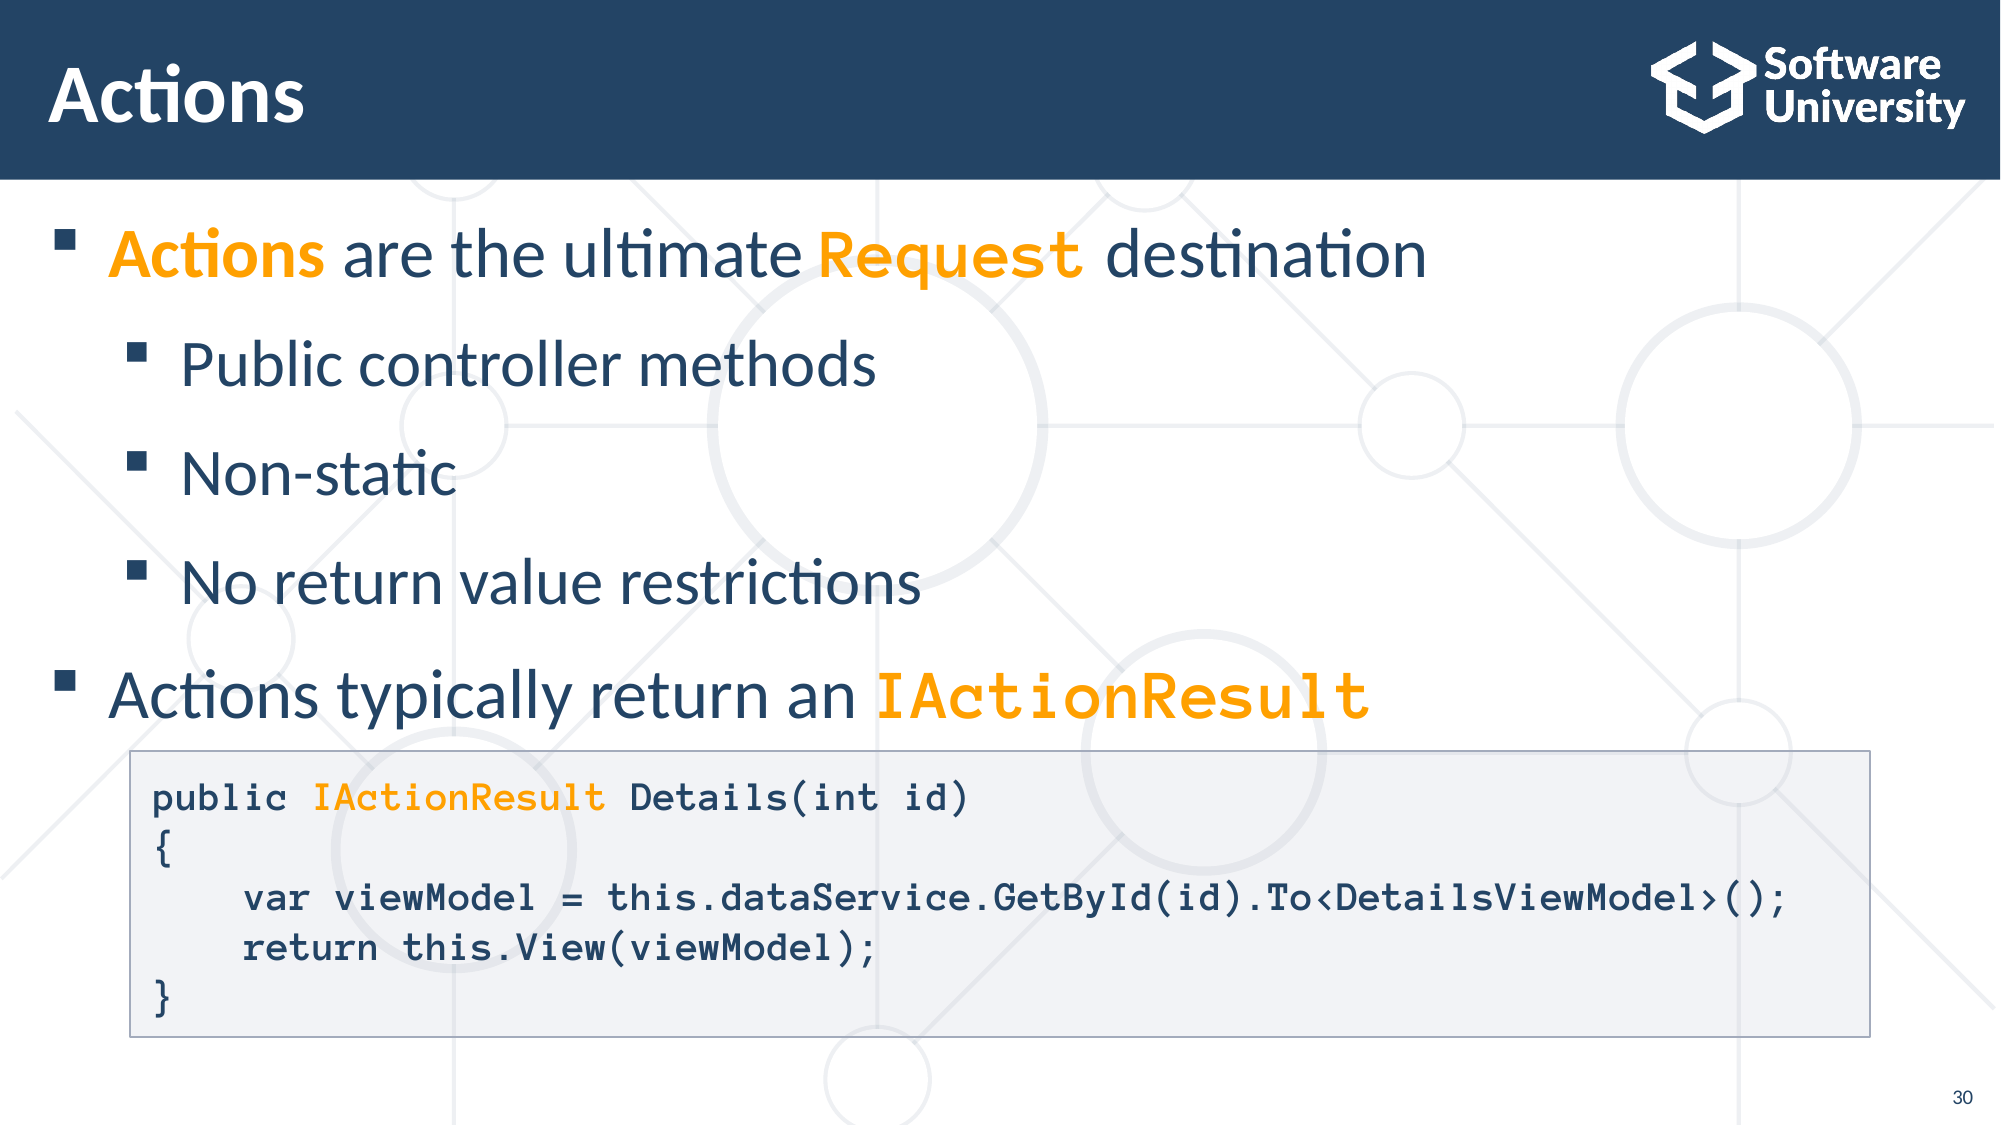

# Actions
Actions are the ultimate Request destination
Public controller methods
Non-static
No return value restrictions
Actions typically return an IActionResult

public IActionResult Details(int id)
{
    var viewModel = this.dataService.GetById(id).To<DetailsViewModel>();
    return this.View(viewModel);
}
30